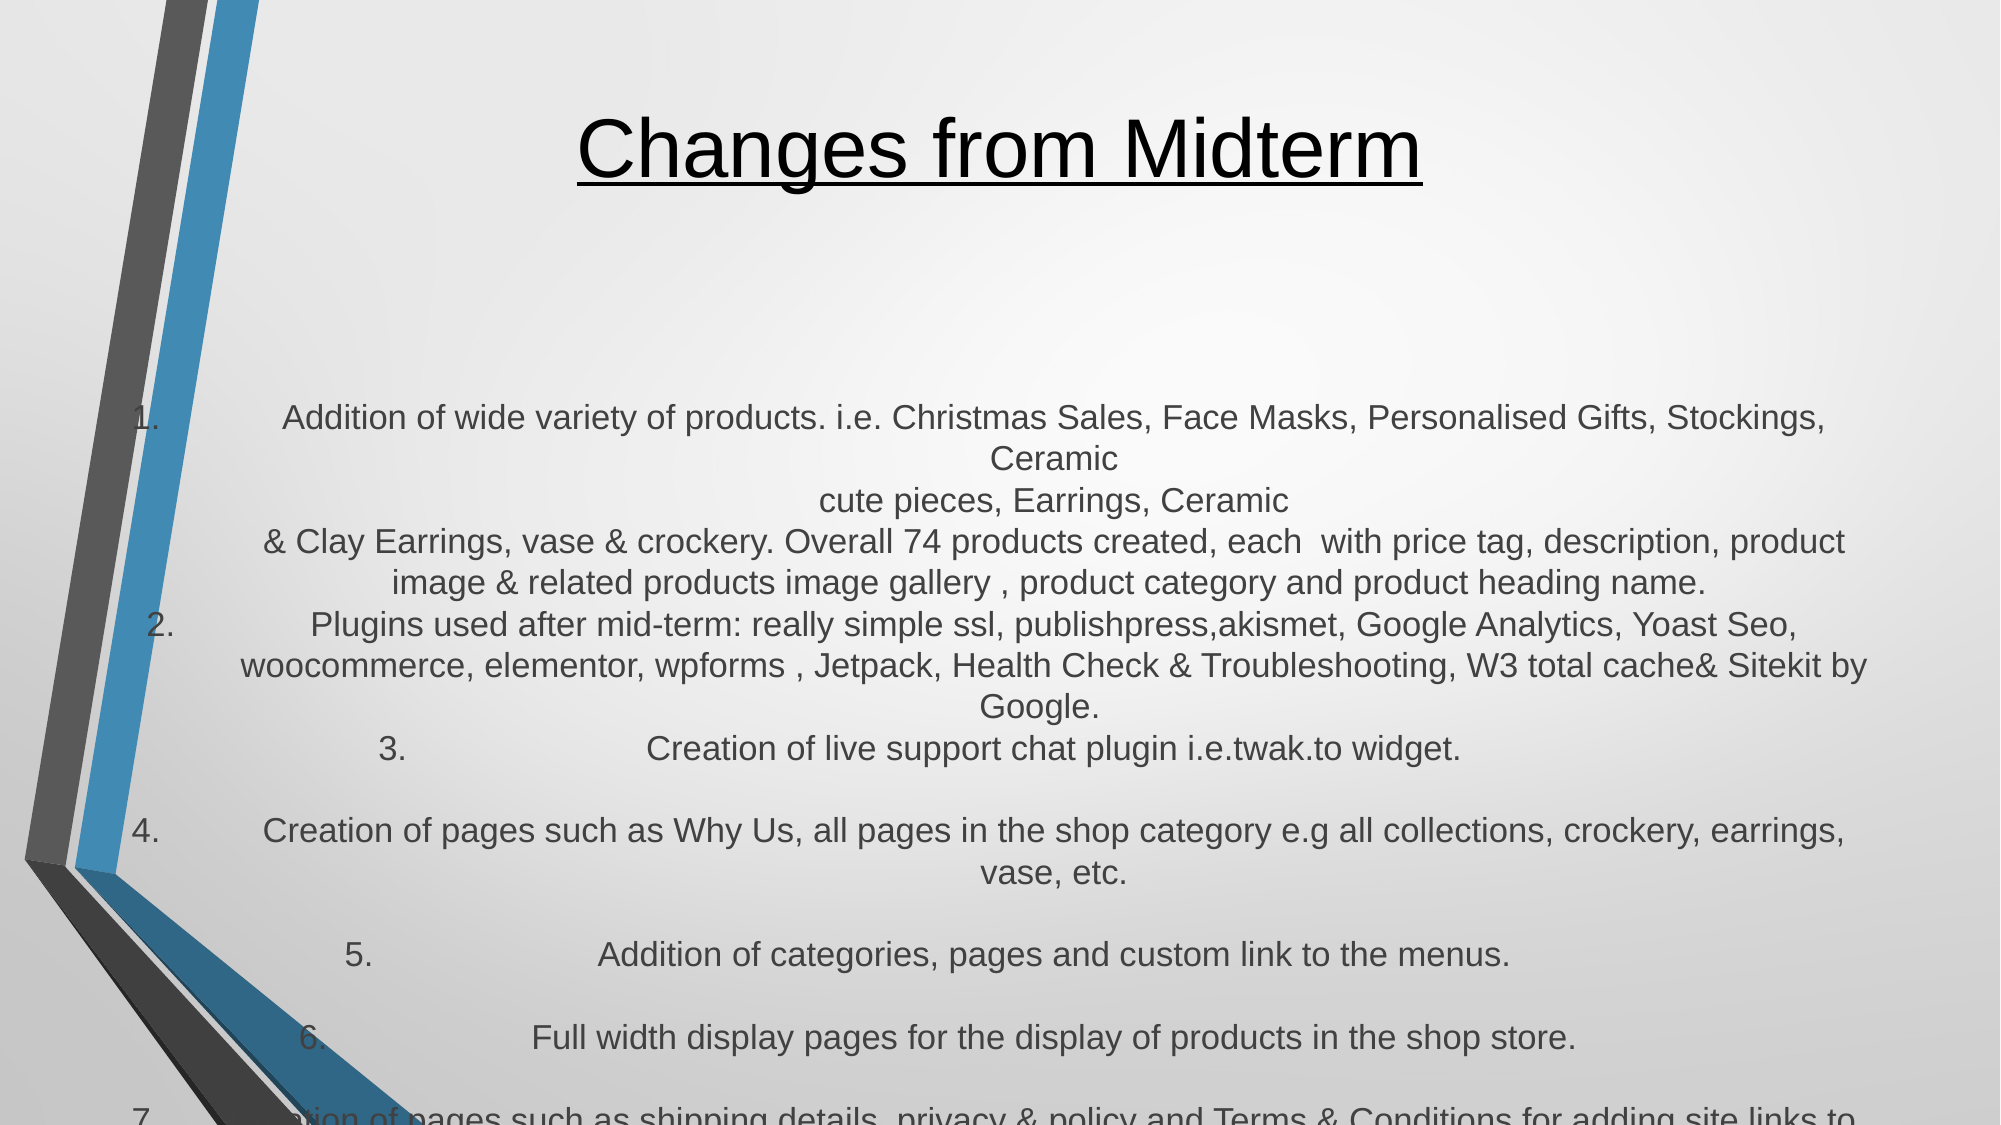

# Changes from Midterm
Addition of wide variety of products. i.e. Christmas Sales, Face Masks, Personalised Gifts, Stockings, Ceramic
cute pieces, Earrings, Ceramic
& Clay Earrings, vase & crockery. Overall 74 products created, each  with price tag, description, product image & related products image gallery , product category and product heading name.
Plugins used after mid-term: really simple ssl, publishpress,akismet, Google Analytics, Yoast Seo, woocommerce, elementor, wpforms , Jetpack, Health Check & Troubleshooting, W3 total cache& Sitekit by Google.
Creation of live support chat plugin i.e.twak.to widget.

Creation of pages such as Why Us, all pages in the shop category e.g all collections, crockery, earrings, vase, etc.

Addition of categories, pages and custom link to the menus.

Full width display pages for the display of products in the shop store.

. Creation of pages such as shipping details, privacy & policy and Terms & Conditions for adding site links to the footer options.